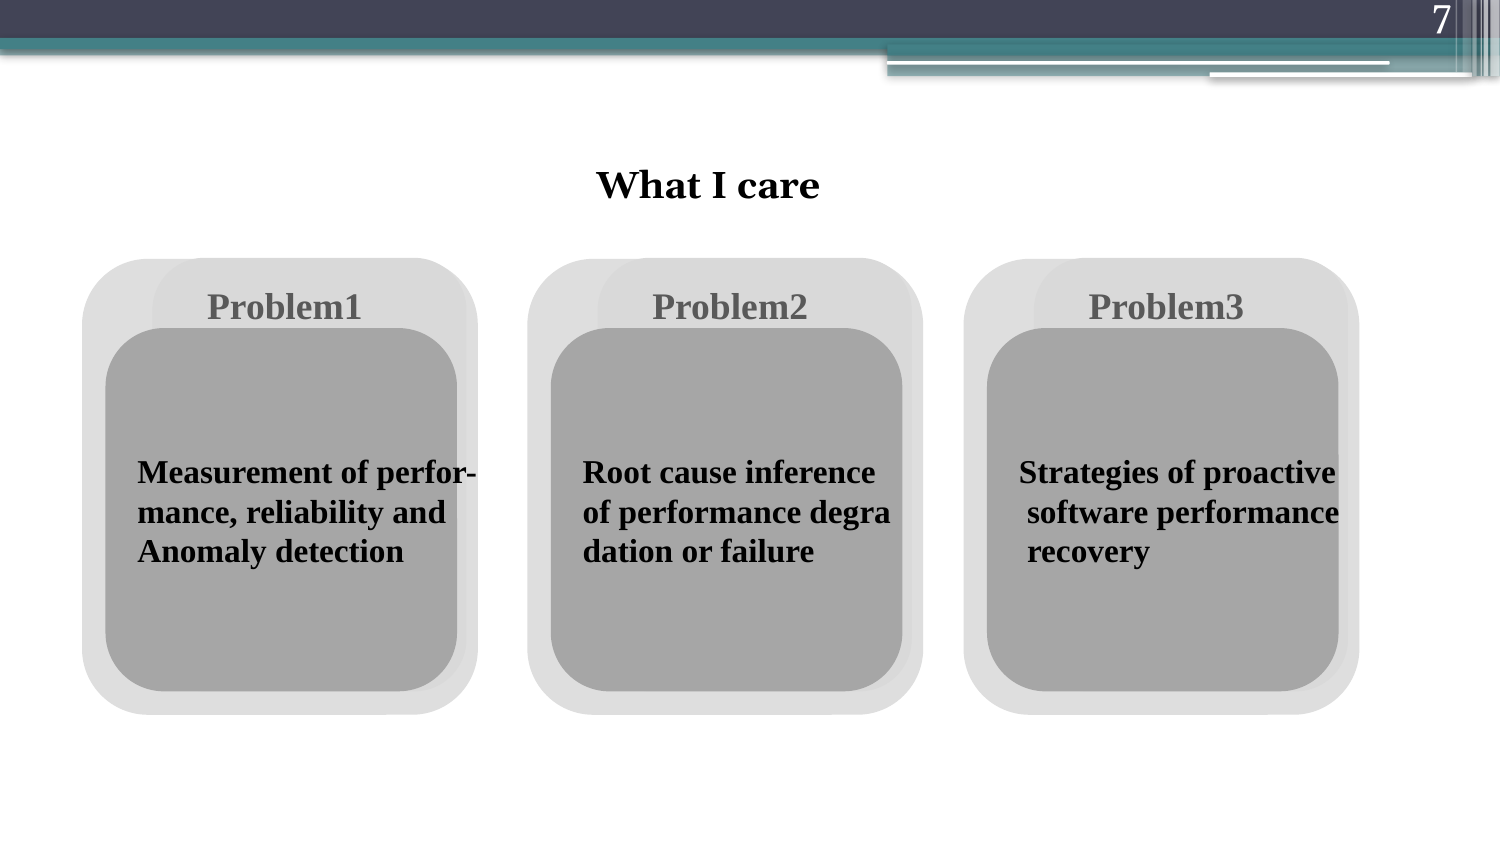

7
What I care

Problem1
Problem2
Problem3
Measurement of perfor-
mance, reliability and
Anomaly detection
Root cause inference
of performance degra
dation or failure
Strategies of proactive
 software performance
 recovery